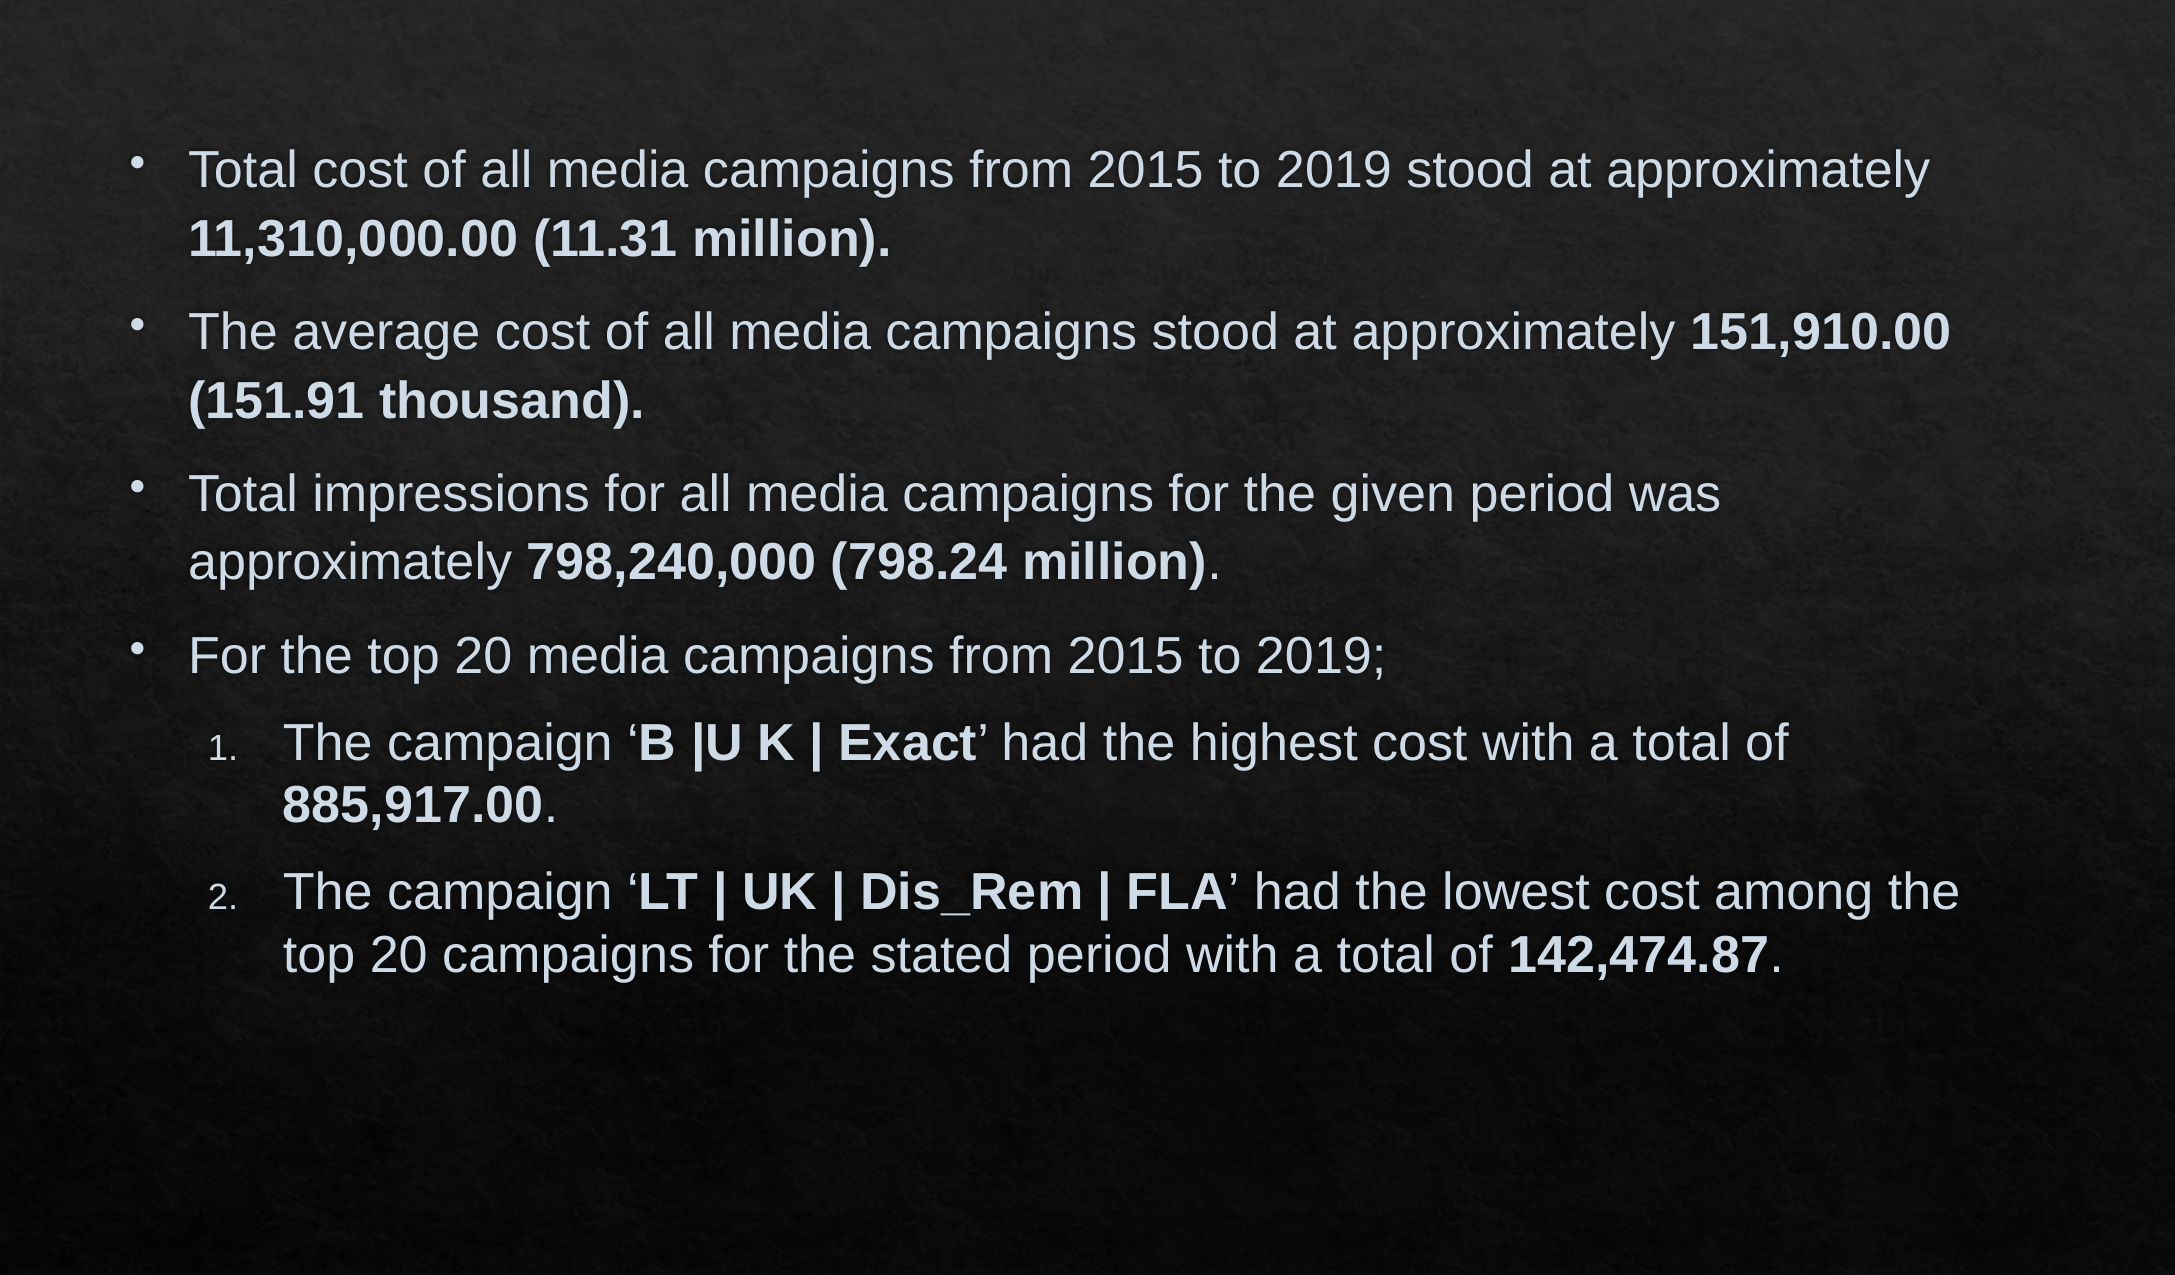

Total cost of all media campaigns from 2015 to 2019 stood at approximately 11,310,000.00 (11.31 million).
The average cost of all media campaigns stood at approximately 151,910.00 (151.91 thousand).
Total impressions for all media campaigns for the given period was approximately 798,240,000 (798.24 million).
For the top 20 media campaigns from 2015 to 2019;
The campaign ‘B |U K | Exact’ had the highest cost with a total of 885,917.00.
The campaign ‘LT | UK | Dis_Rem | FLA’ had the lowest cost among the top 20 campaigns for the stated period with a total of 142,474.87.